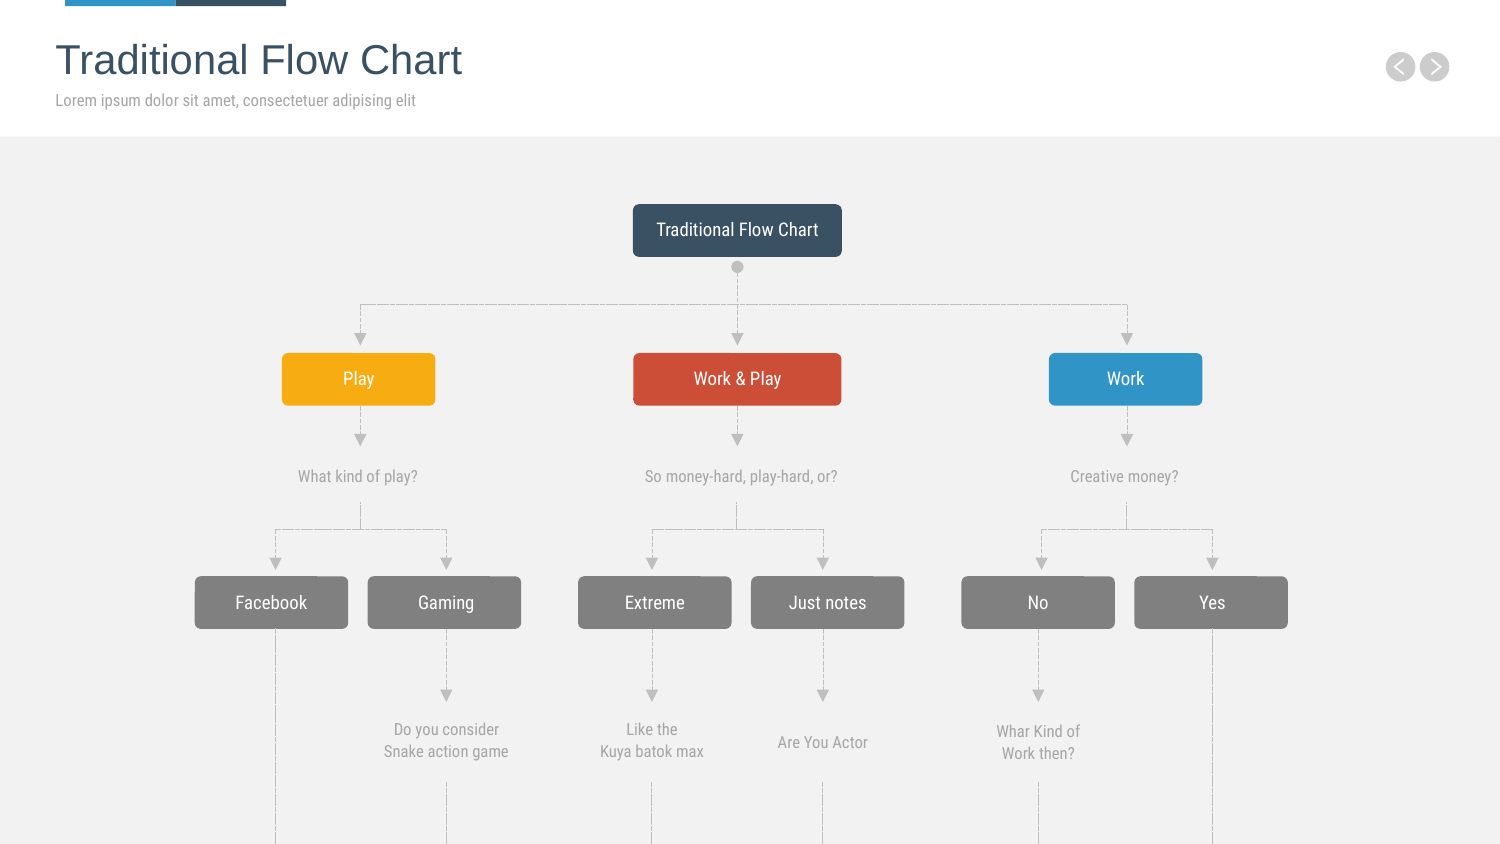

# Traditional Flow Chart
Lorem ipsum dolor sit amet, consectetuer adipising elit

Traditional Flow Chart

Play
Work & Play
Work

What kind of play?
So money-hard, play-hard, or?
Creative money?

Facebook
Gaming
Extreme
Just notes
No
Yes

Do you consider
Snake action game
Like the
Kuya batok max
Whar Kind of
Work then?
Are You Actor